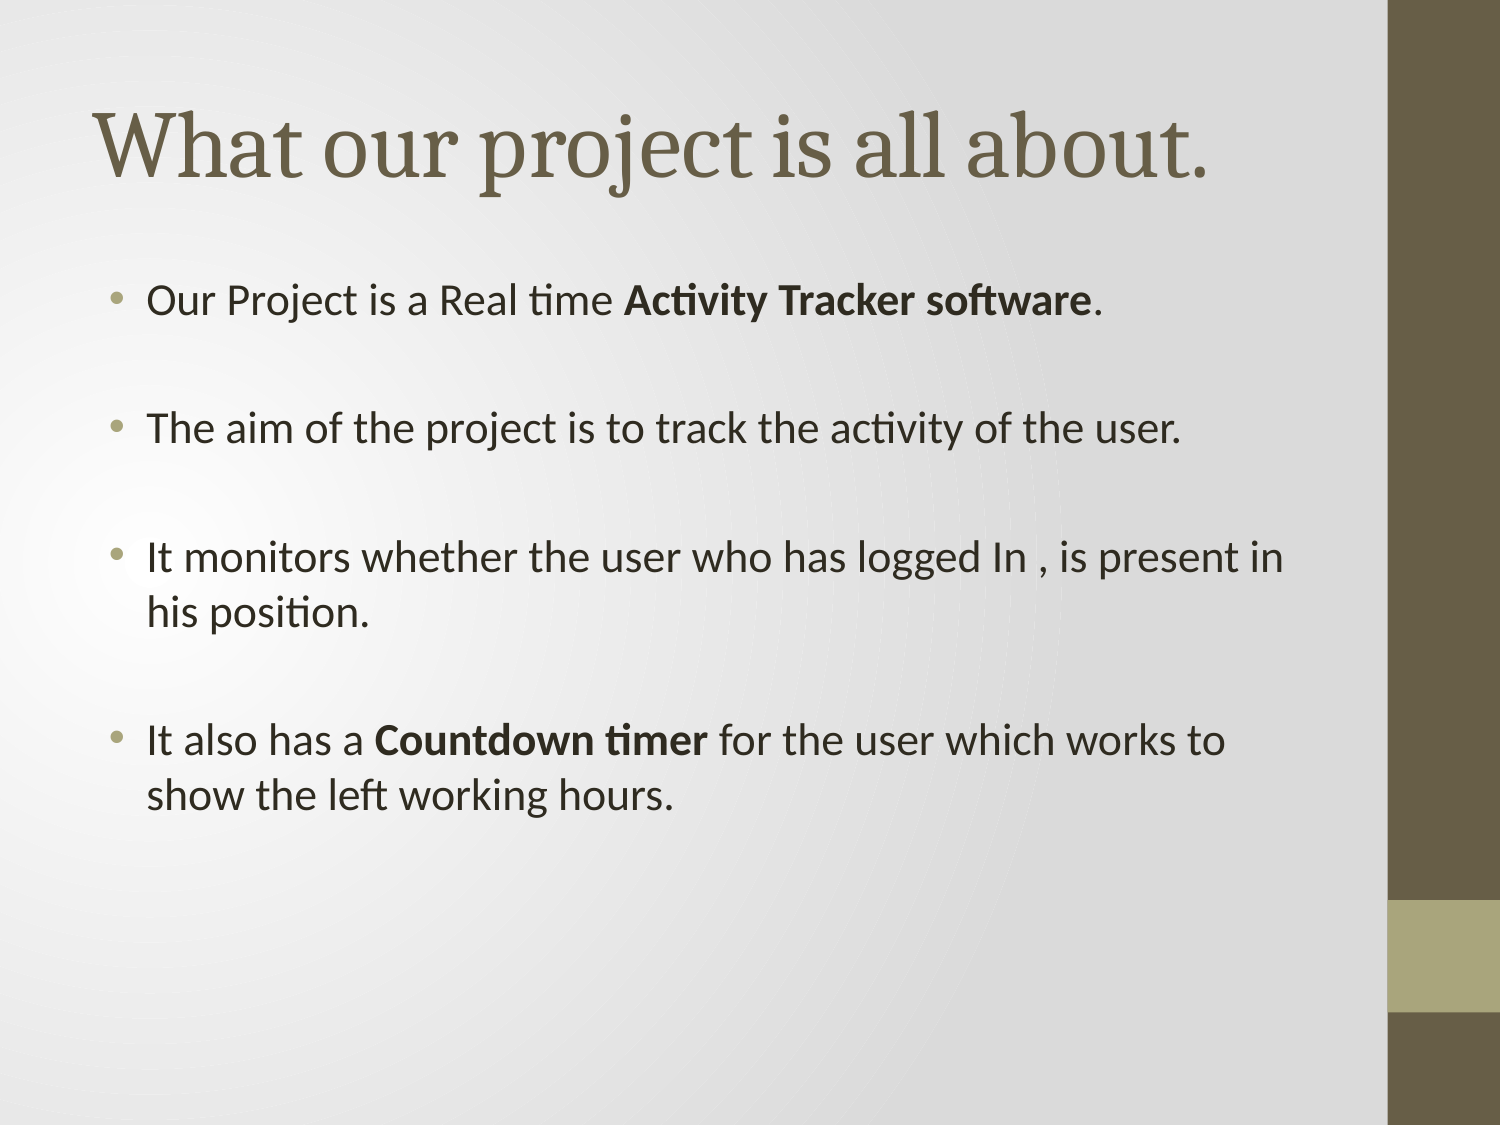

# What our project is all about.
Our Project is a Real time Activity Tracker software.

The aim of the project is to track the activity of the user.

It monitors whether the user who has logged In , is present in his position.

It also has a Countdown timer for the user which works to show the left working hours.